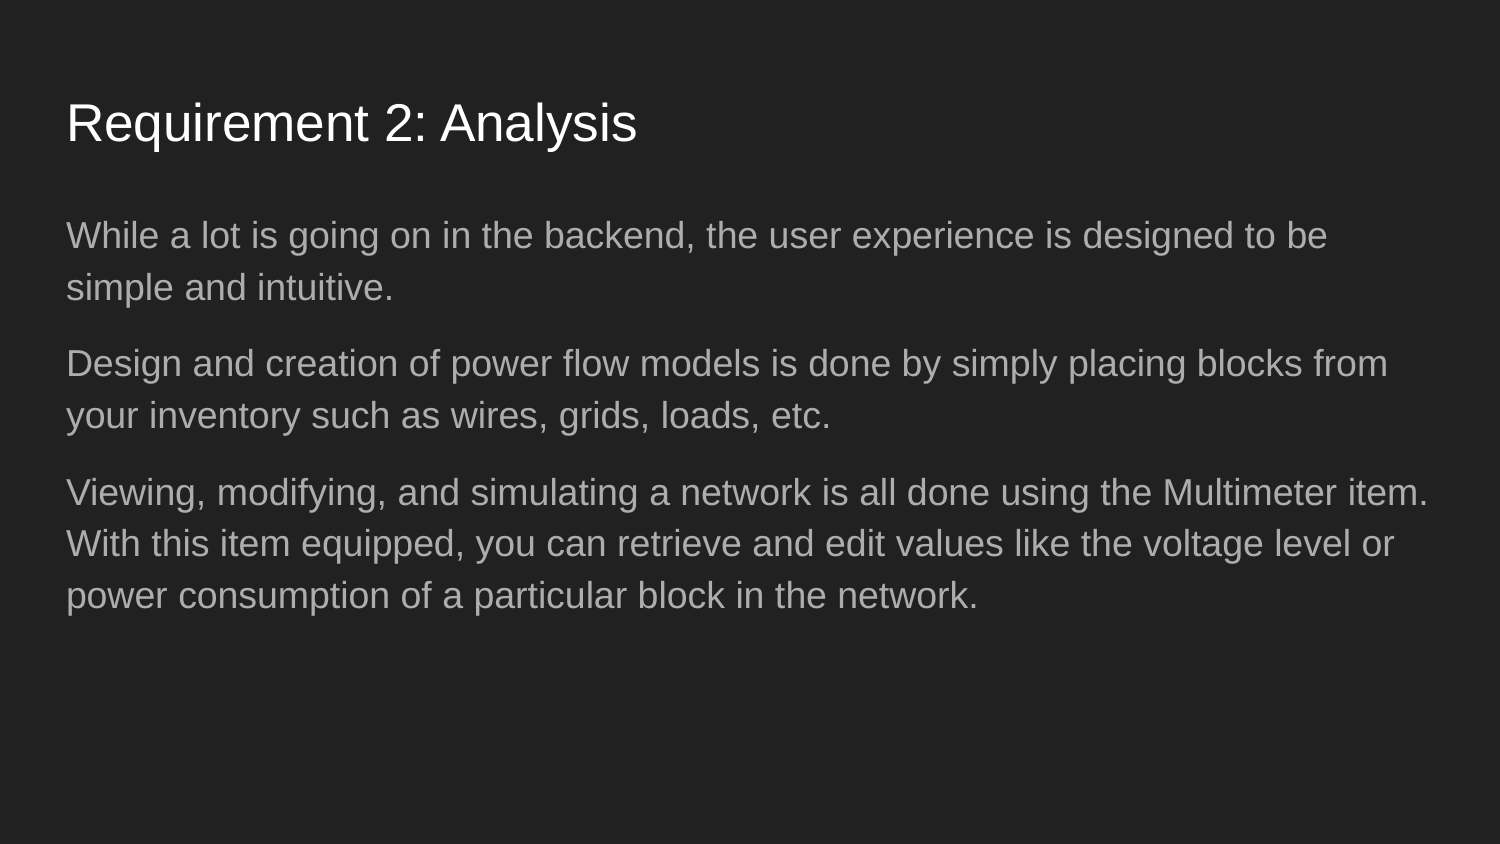

# Requirement 2: Analysis
While a lot is going on in the backend, the user experience is designed to be simple and intuitive.
Design and creation of power flow models is done by simply placing blocks from your inventory such as wires, grids, loads, etc.
Viewing, modifying, and simulating a network is all done using the Multimeter item. With this item equipped, you can retrieve and edit values like the voltage level or power consumption of a particular block in the network.